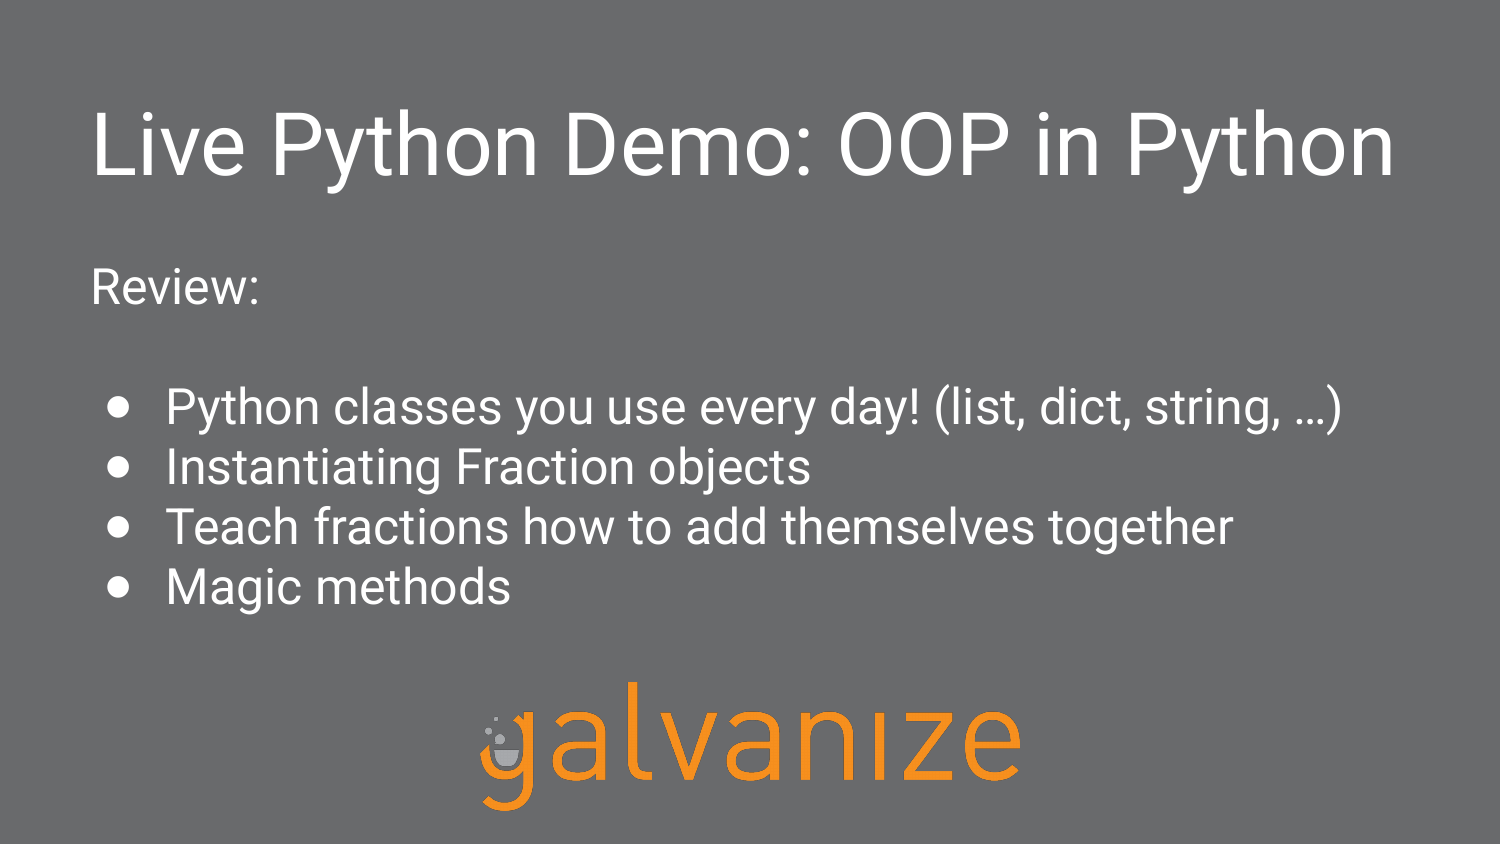

# Live Python Demo: OOP in Python
Review:

Python classes you use every day! (list, dict, string, …)
Instantiating Fraction objects
Teach fractions how to add themselves together
Magic methods